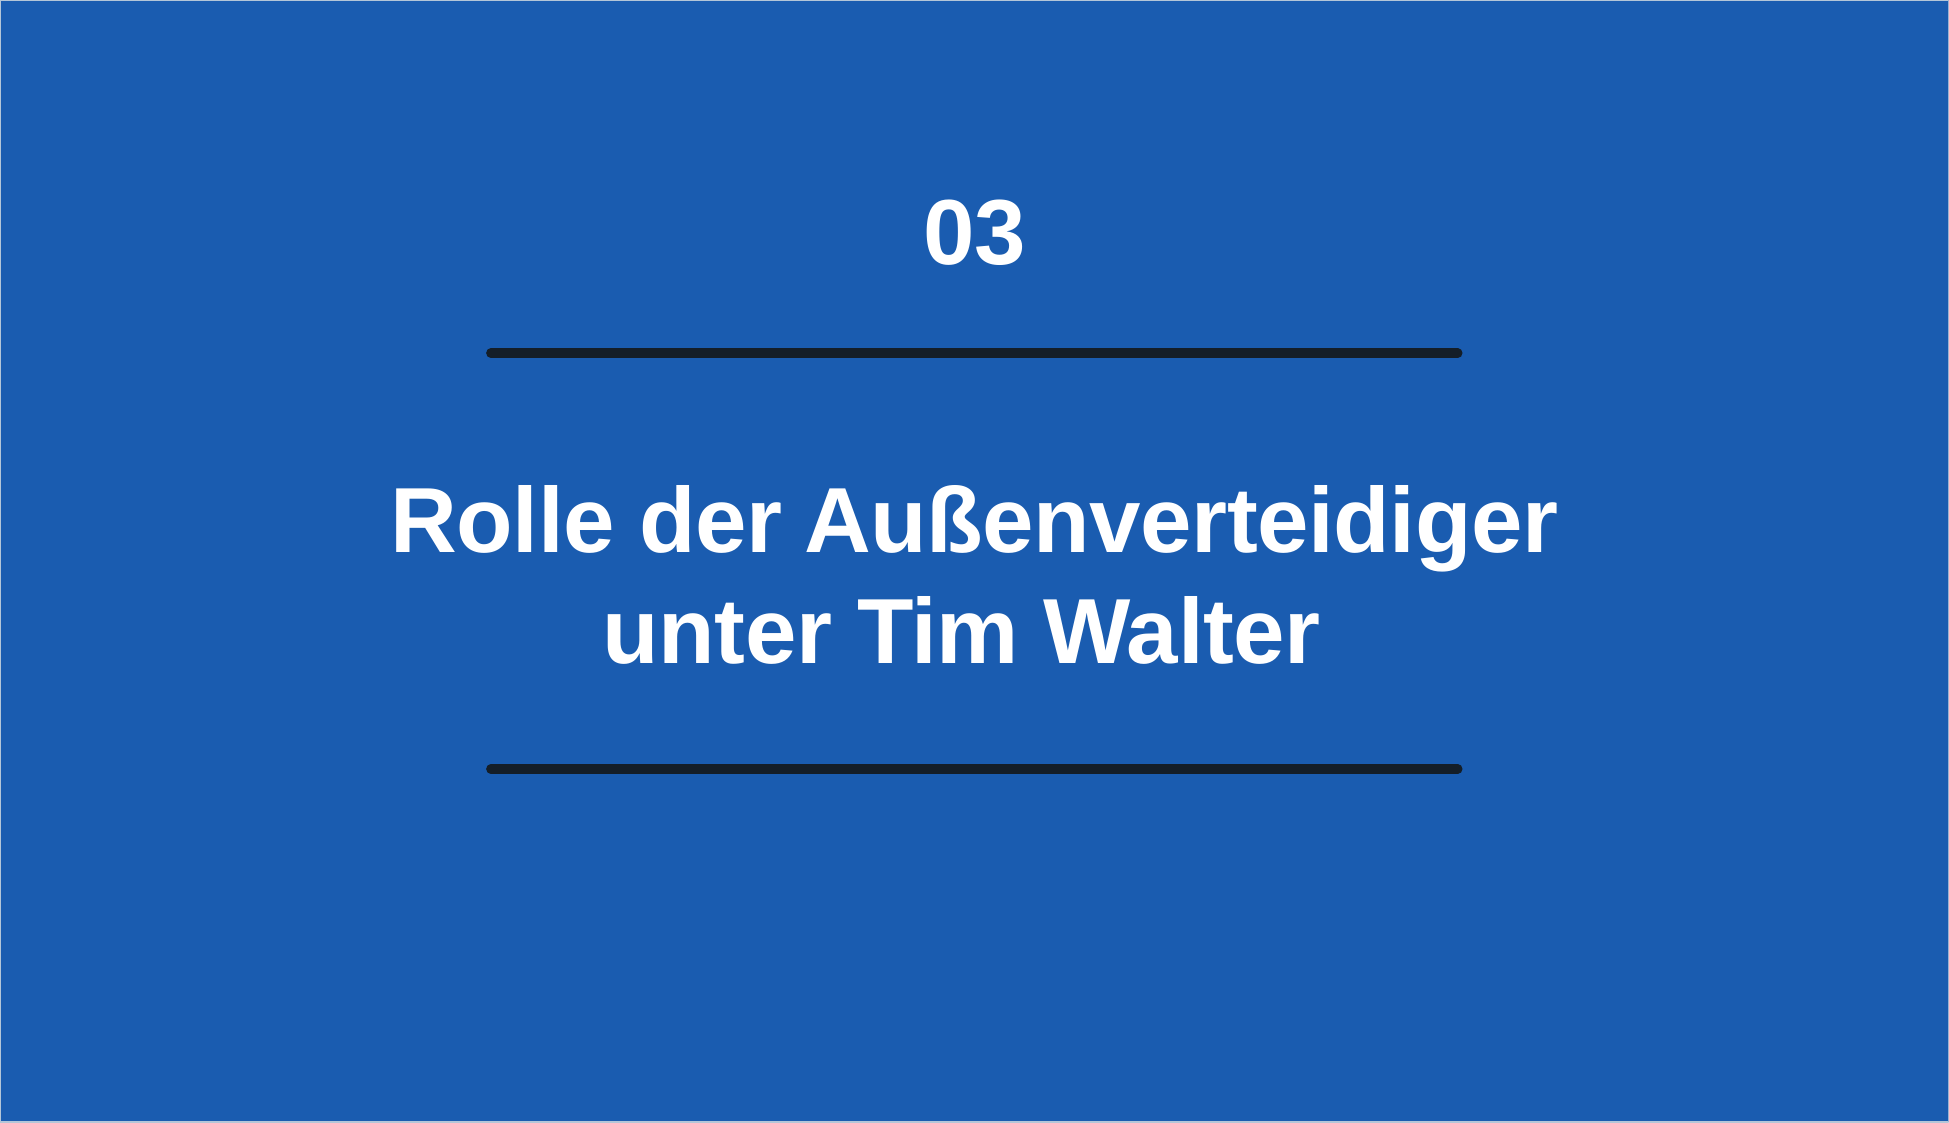

03
Rolle der Außenverteidiger
unter Tim Walter